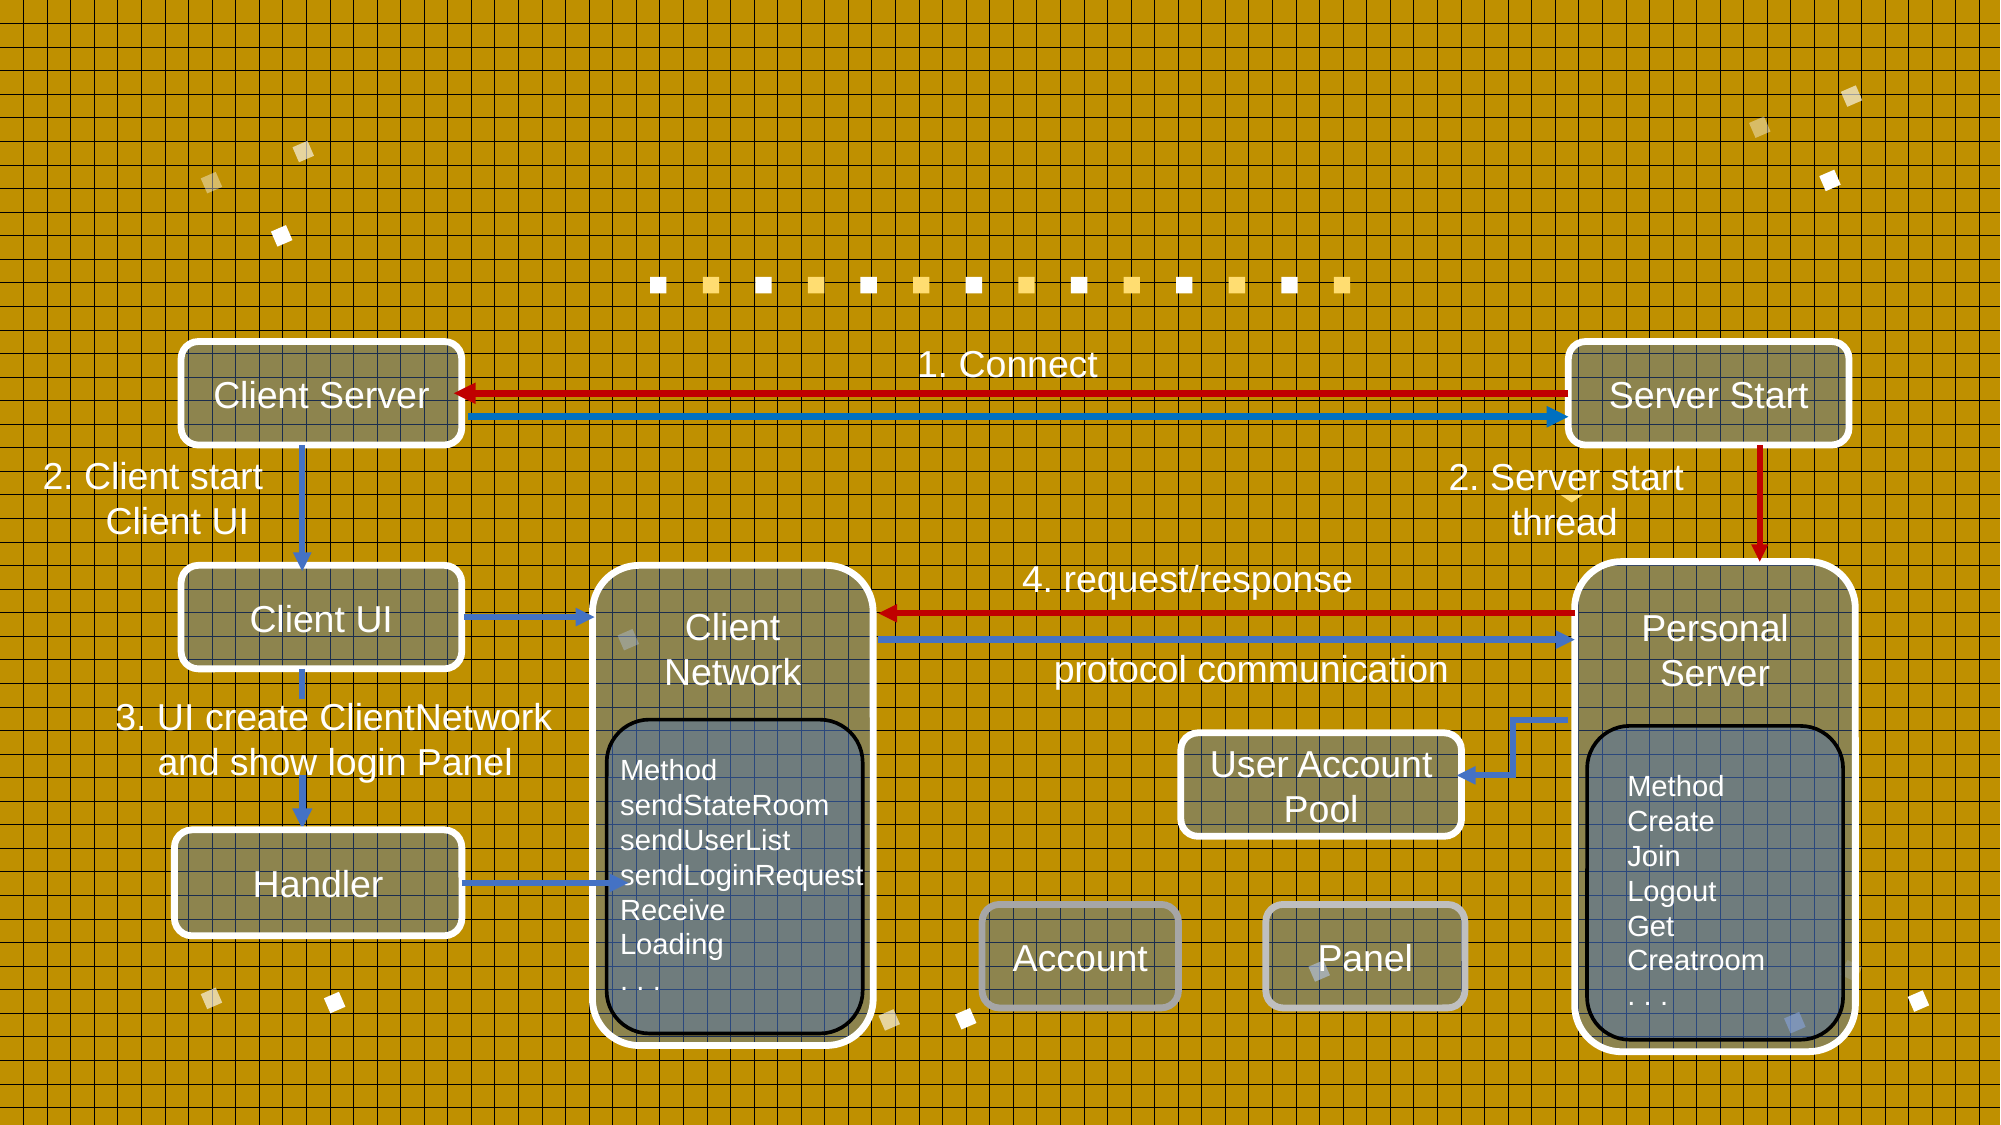

Architecture

1. Connect
Client Server
Server Start
2. Client start
      Client UI
2. Server start
      thread

4. request/response

   protocol communication
Personal Server

Client UI
Client Network

3. UI create ClientNetwork
    and show login Panel

User Account
Pool
Method
sendStateRoom
sendUserList
sendLoginRequest
Receive
Loading
. . .

Method
Create
Join
Logout
Get
Creatroom
. . .

Handler
Account
Panel